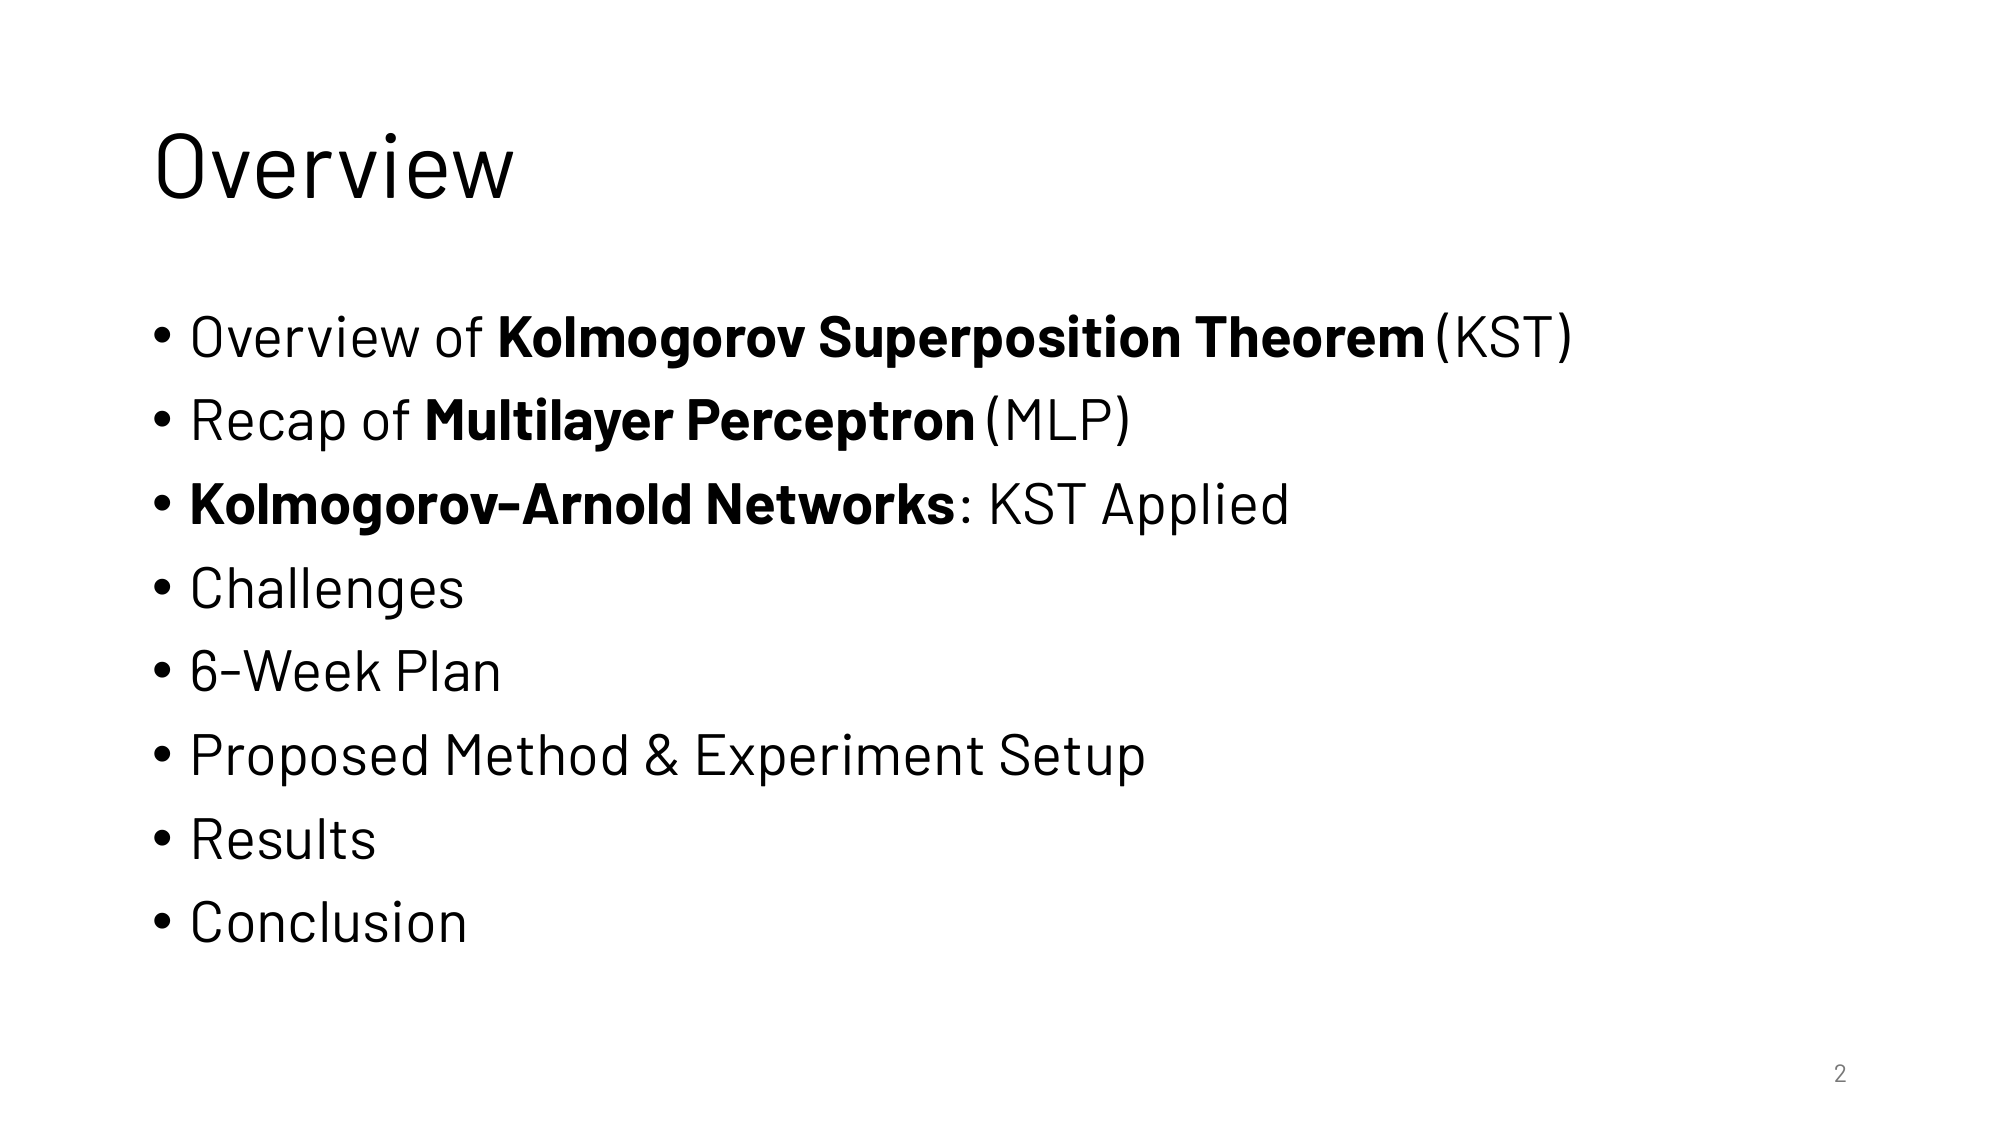

# Overview
Overview of Kolmogorov Superposition Theorem (KST)
Recap of Multilayer Perceptron (MLP)
Kolmogorov-Arnold Networks: KST Applied
Challenges
6-Week Plan
Proposed Method & Experiment Setup
Results
Conclusion
2